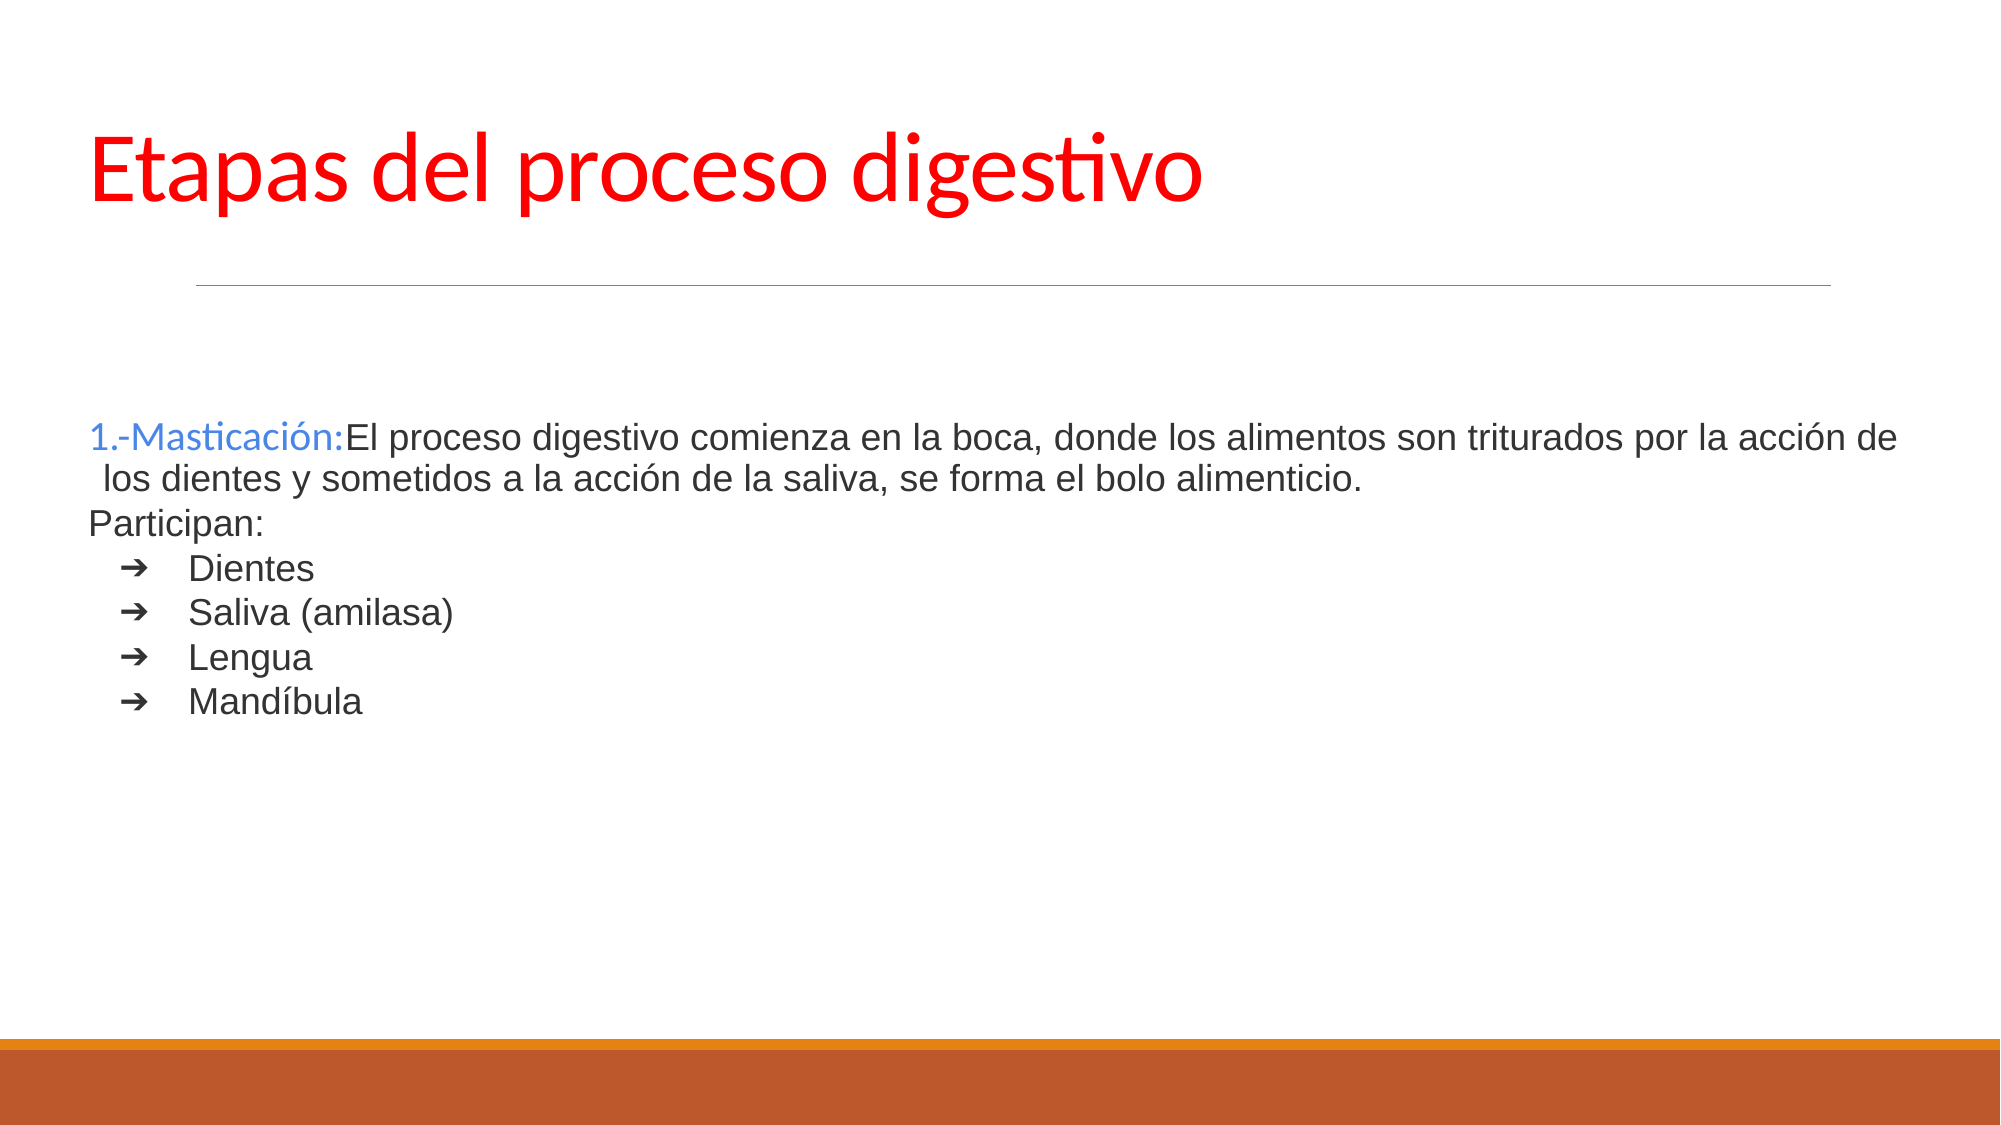

# Etapas del proceso digestivo
1.-Masticación:El proceso digestivo comienza en la boca, donde los alimentos son triturados por la acción de los dientes y sometidos a la acción de la saliva, se forma el bolo alimenticio.
Participan:
Dientes
Saliva (amilasa)
Lengua
Mandíbula